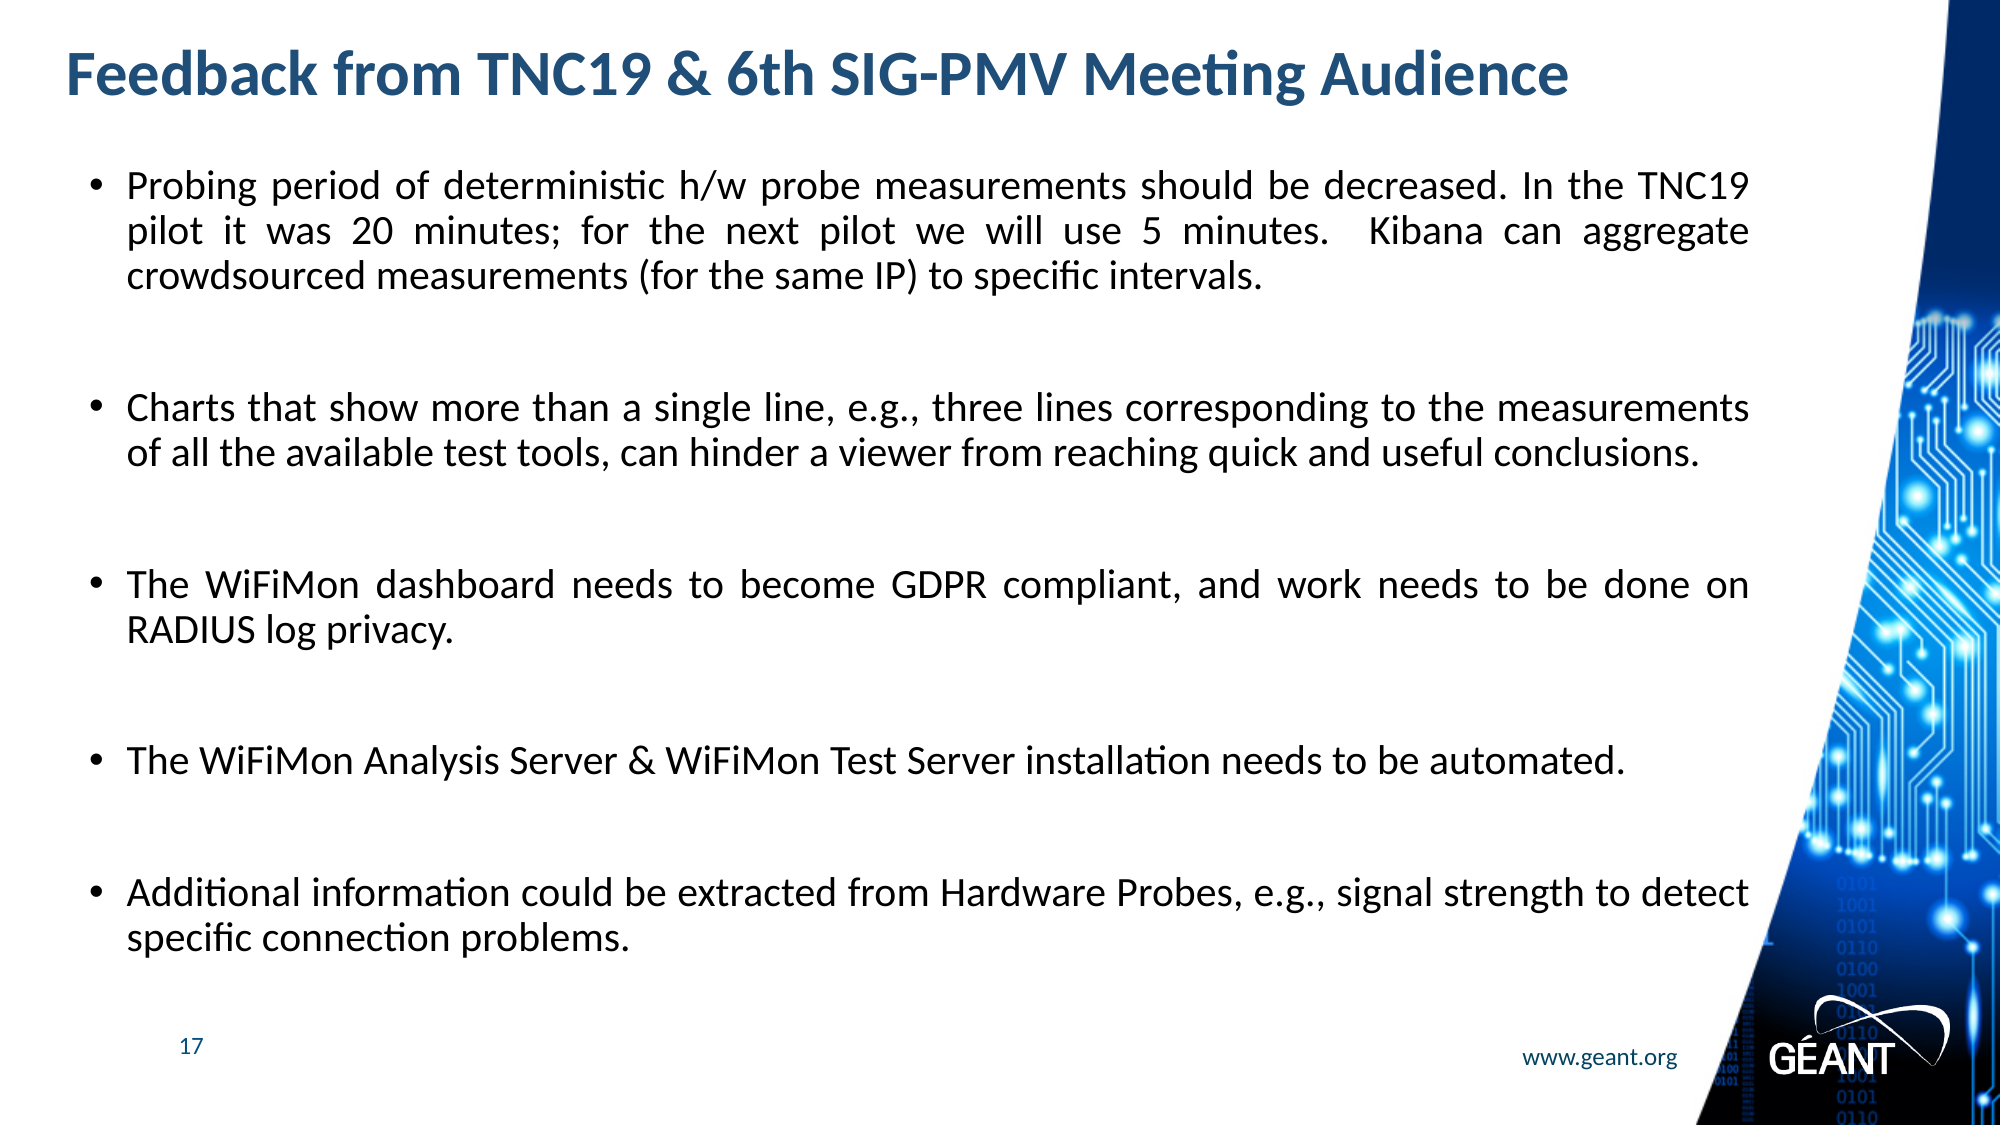

Feedback from TNC19 & 6th SIG-PMV Meeting Audience

Probing period of deterministic h/w probe measurements should be decreased. In the TNC19 pilot it was 20 minutes; for the next pilot we will use 5 minutes.  Kibana can aggregate crowdsourced measurements (for the same IP) to specific intervals.

Charts that show more than a single line, e.g., three lines corresponding to the measurements of all the available test tools, can hinder a viewer from reaching quick and useful conclusions.

The WiFiMon dashboard needs to become GDPR compliant, and work needs to be done on RADIUS log privacy.

The WiFiMon Analysis Server & WiFiMon Test Server installation needs to be automated.

Additional information could be extracted from Hardware Probes, e.g., signal strength to detect specific connection problems.